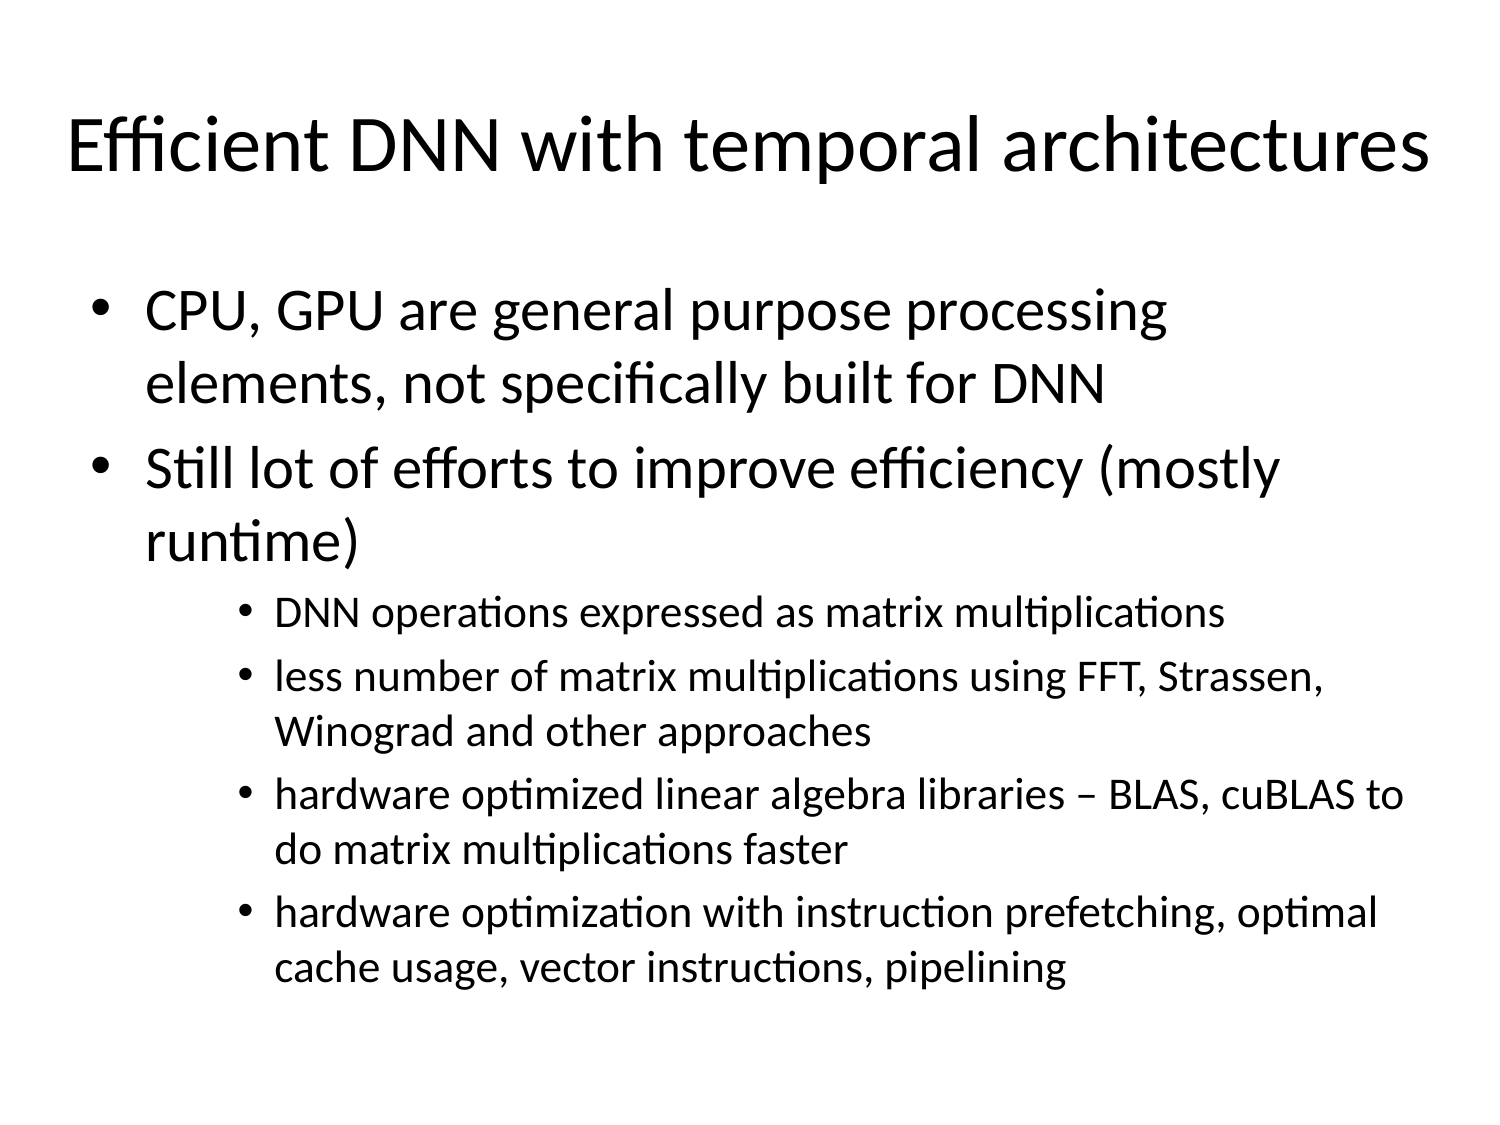

# Efficient DNN with temporal architectures
CPU, GPU are general purpose processing elements, not specifically built for DNN
Still lot of efforts to improve efficiency (mostly runtime)
DNN operations expressed as matrix multiplications
less number of matrix multiplications using FFT, Strassen, Winograd and other approaches
hardware optimized linear algebra libraries – BLAS, cuBLAS to do matrix multiplications faster
hardware optimization with instruction prefetching, optimal cache usage, vector instructions, pipelining